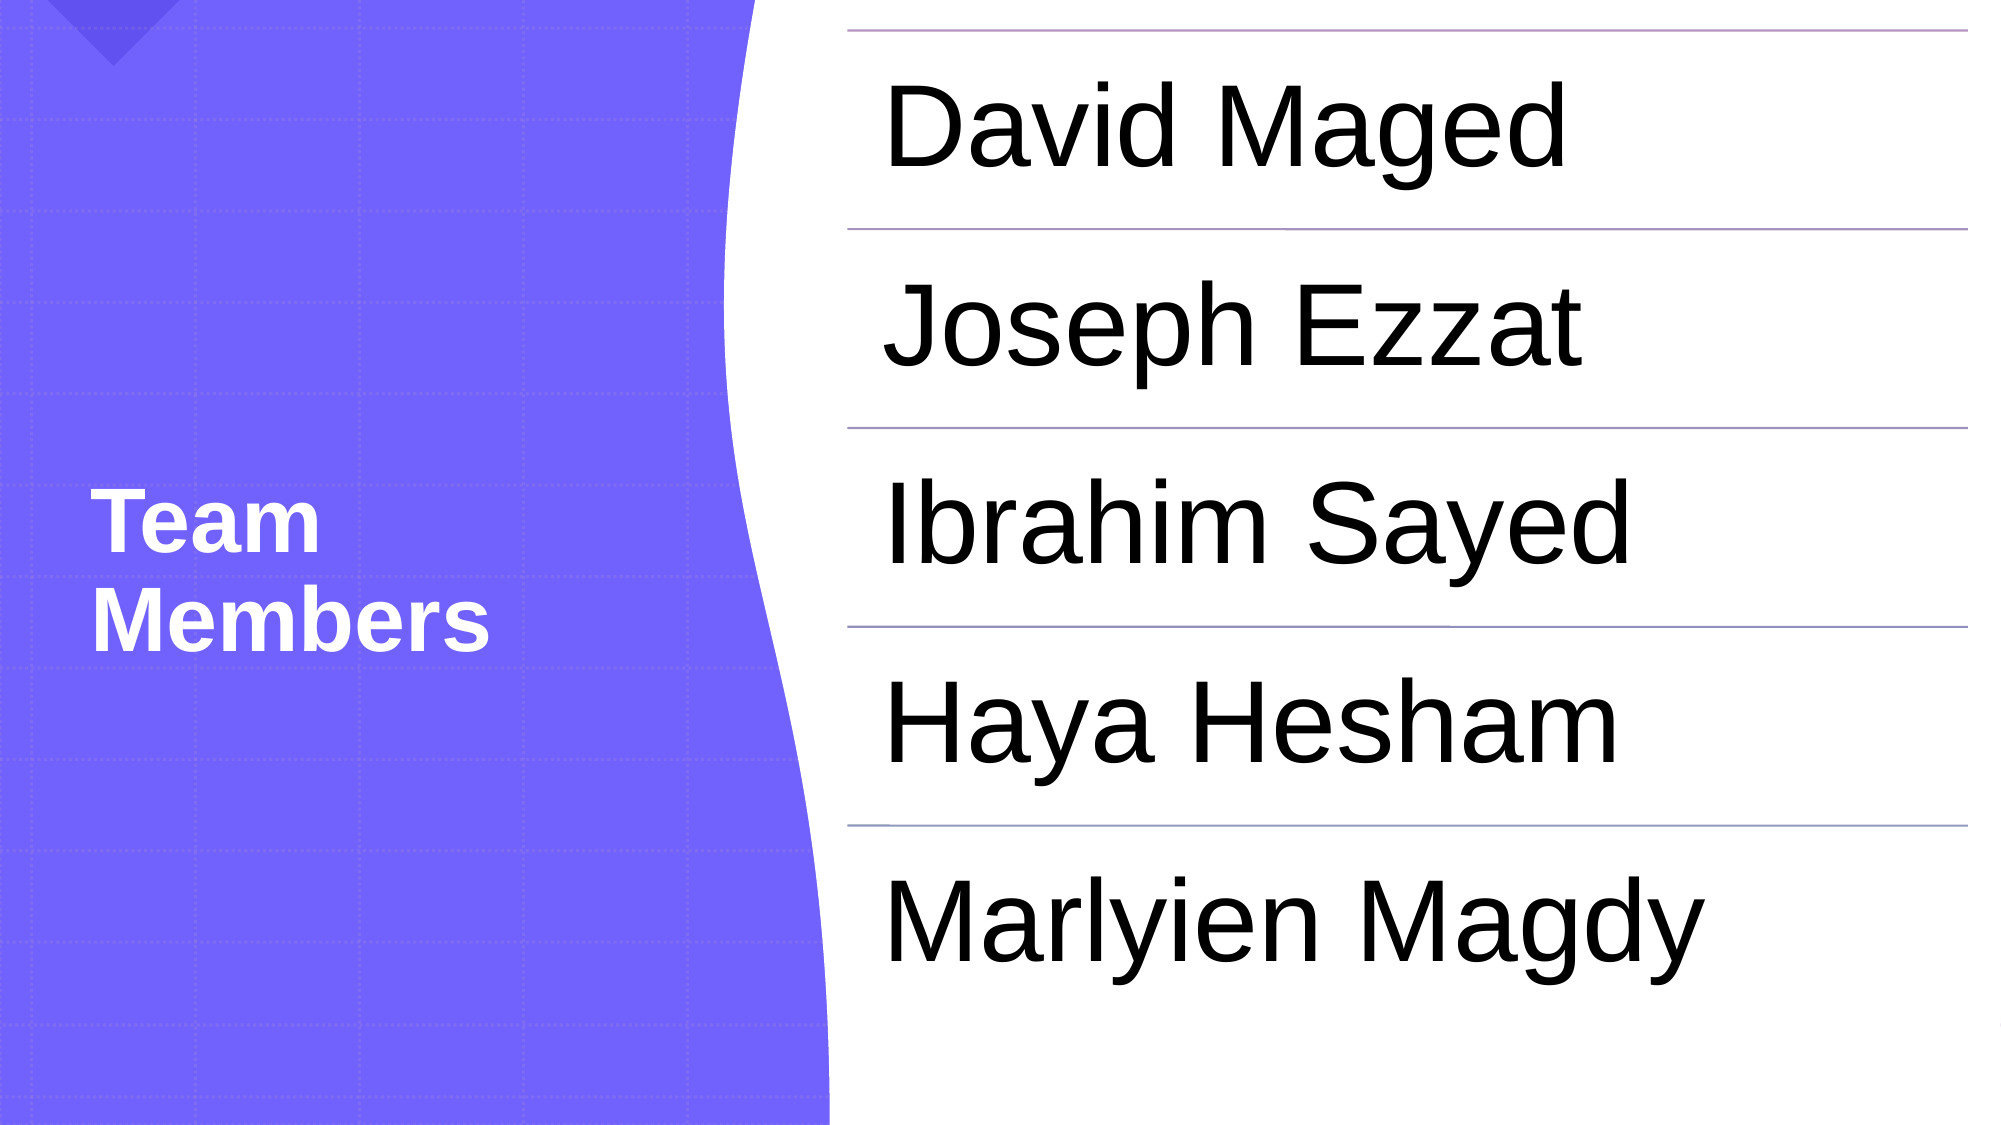

David Maged
Joseph Ezzat
Ibrahim Sayed
Haya Hesham
Marlyien Magdy
Team Members